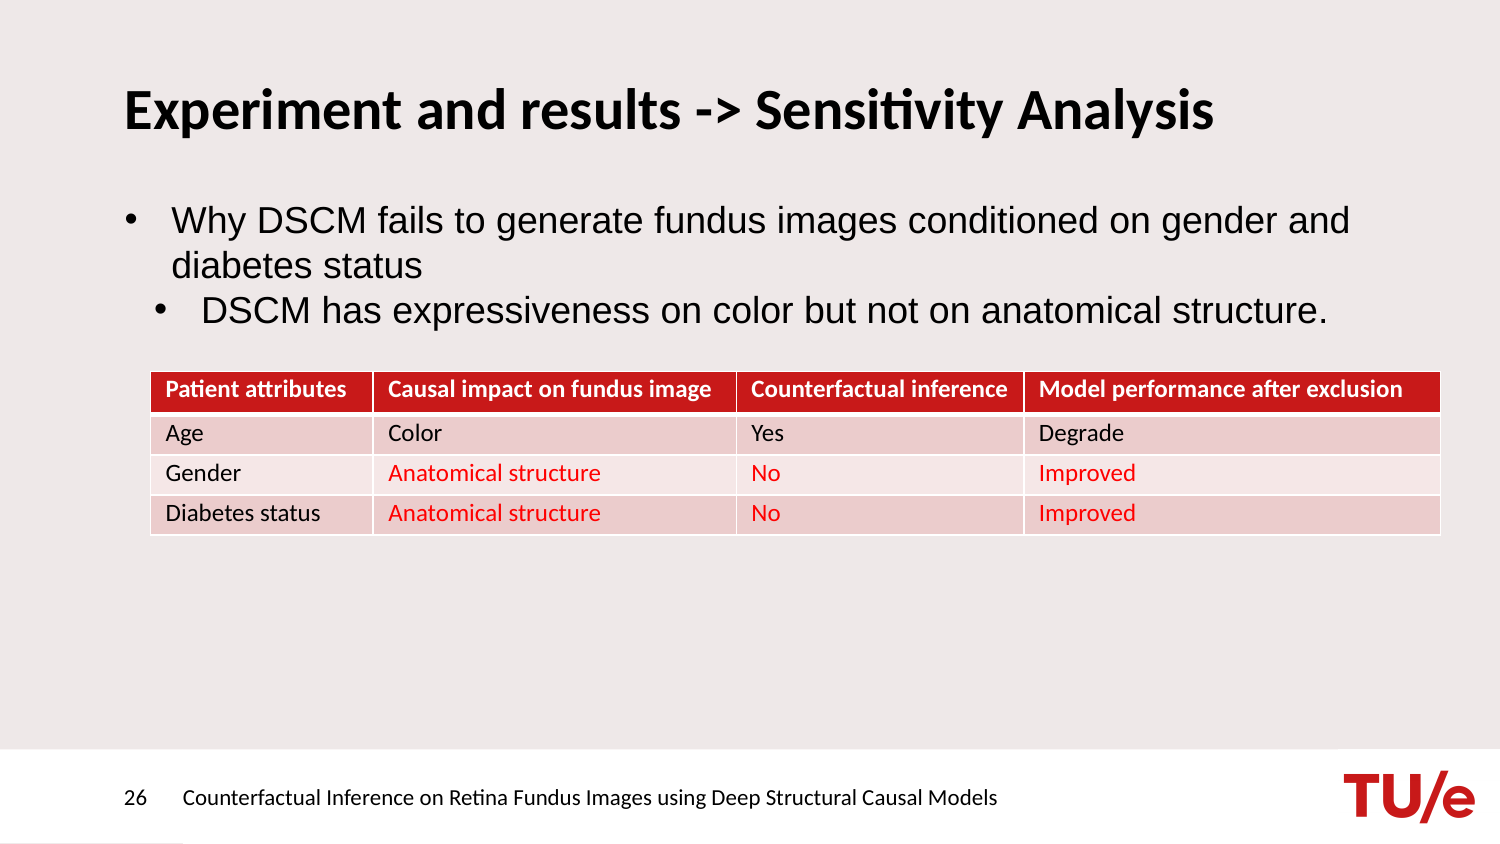

# Experiment and results -> Sensitivity Analysis
Why DSCM fails to generate fundus images conditioned on gender and diabetes status
DSCM has expressiveness on color but not on anatomical structure.

| Patient attributes | Causal impact on fundus image | Counterfactual inference | Model performance after exclusion |
| --- | --- | --- | --- |
| Age | Color | Yes | Degrade |
| Gender | Anatomical structure | No | Improved |
| Diabetes status | Anatomical structure | No | Improved |
26
Counterfactual Inference on Retina Fundus Images using Deep Structural Causal Models